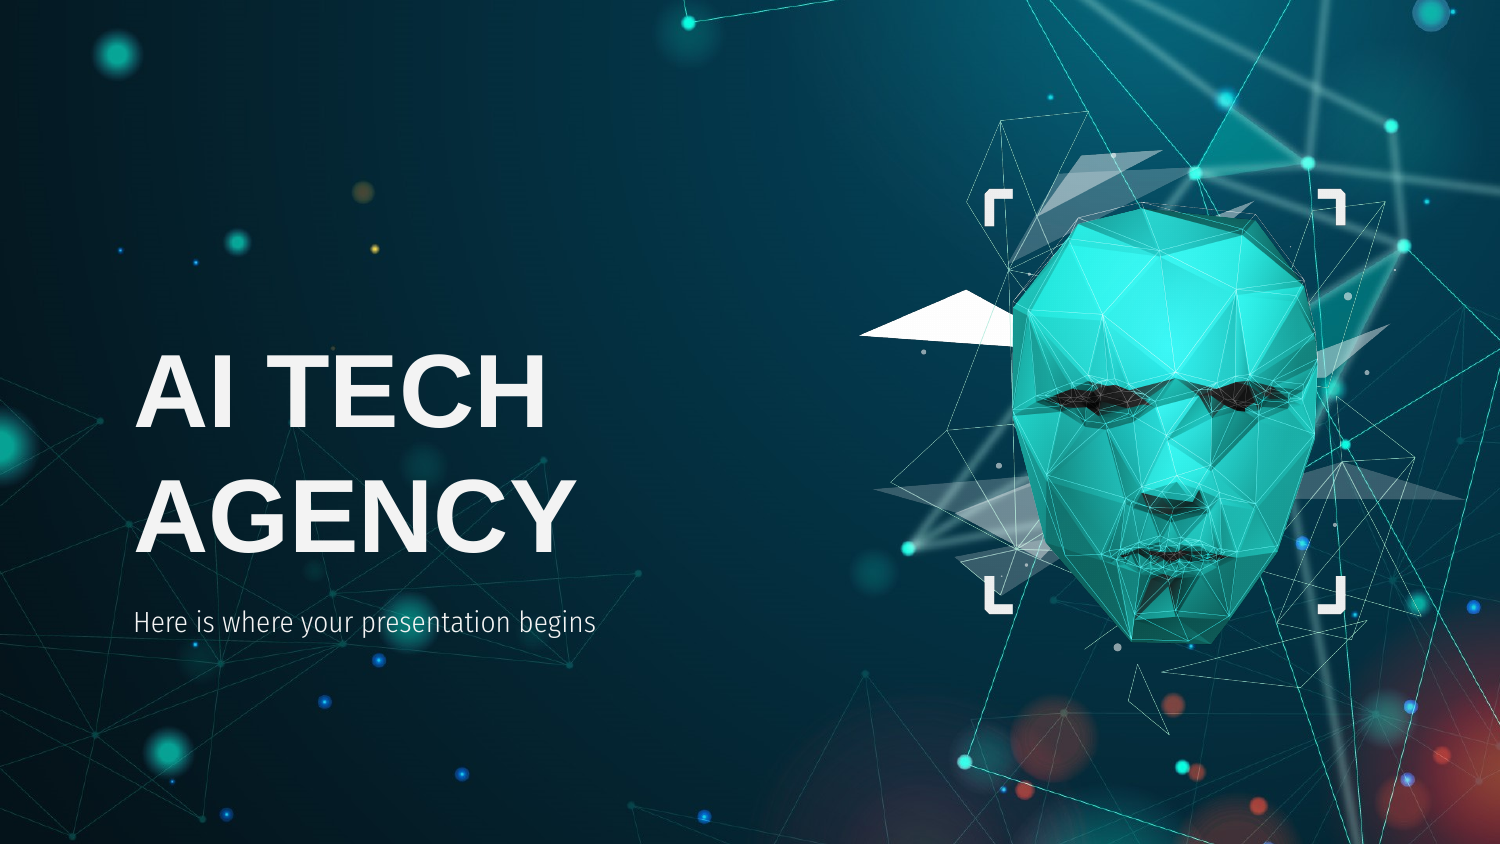

# AI TECH AGENCY
Here is where your presentation begins